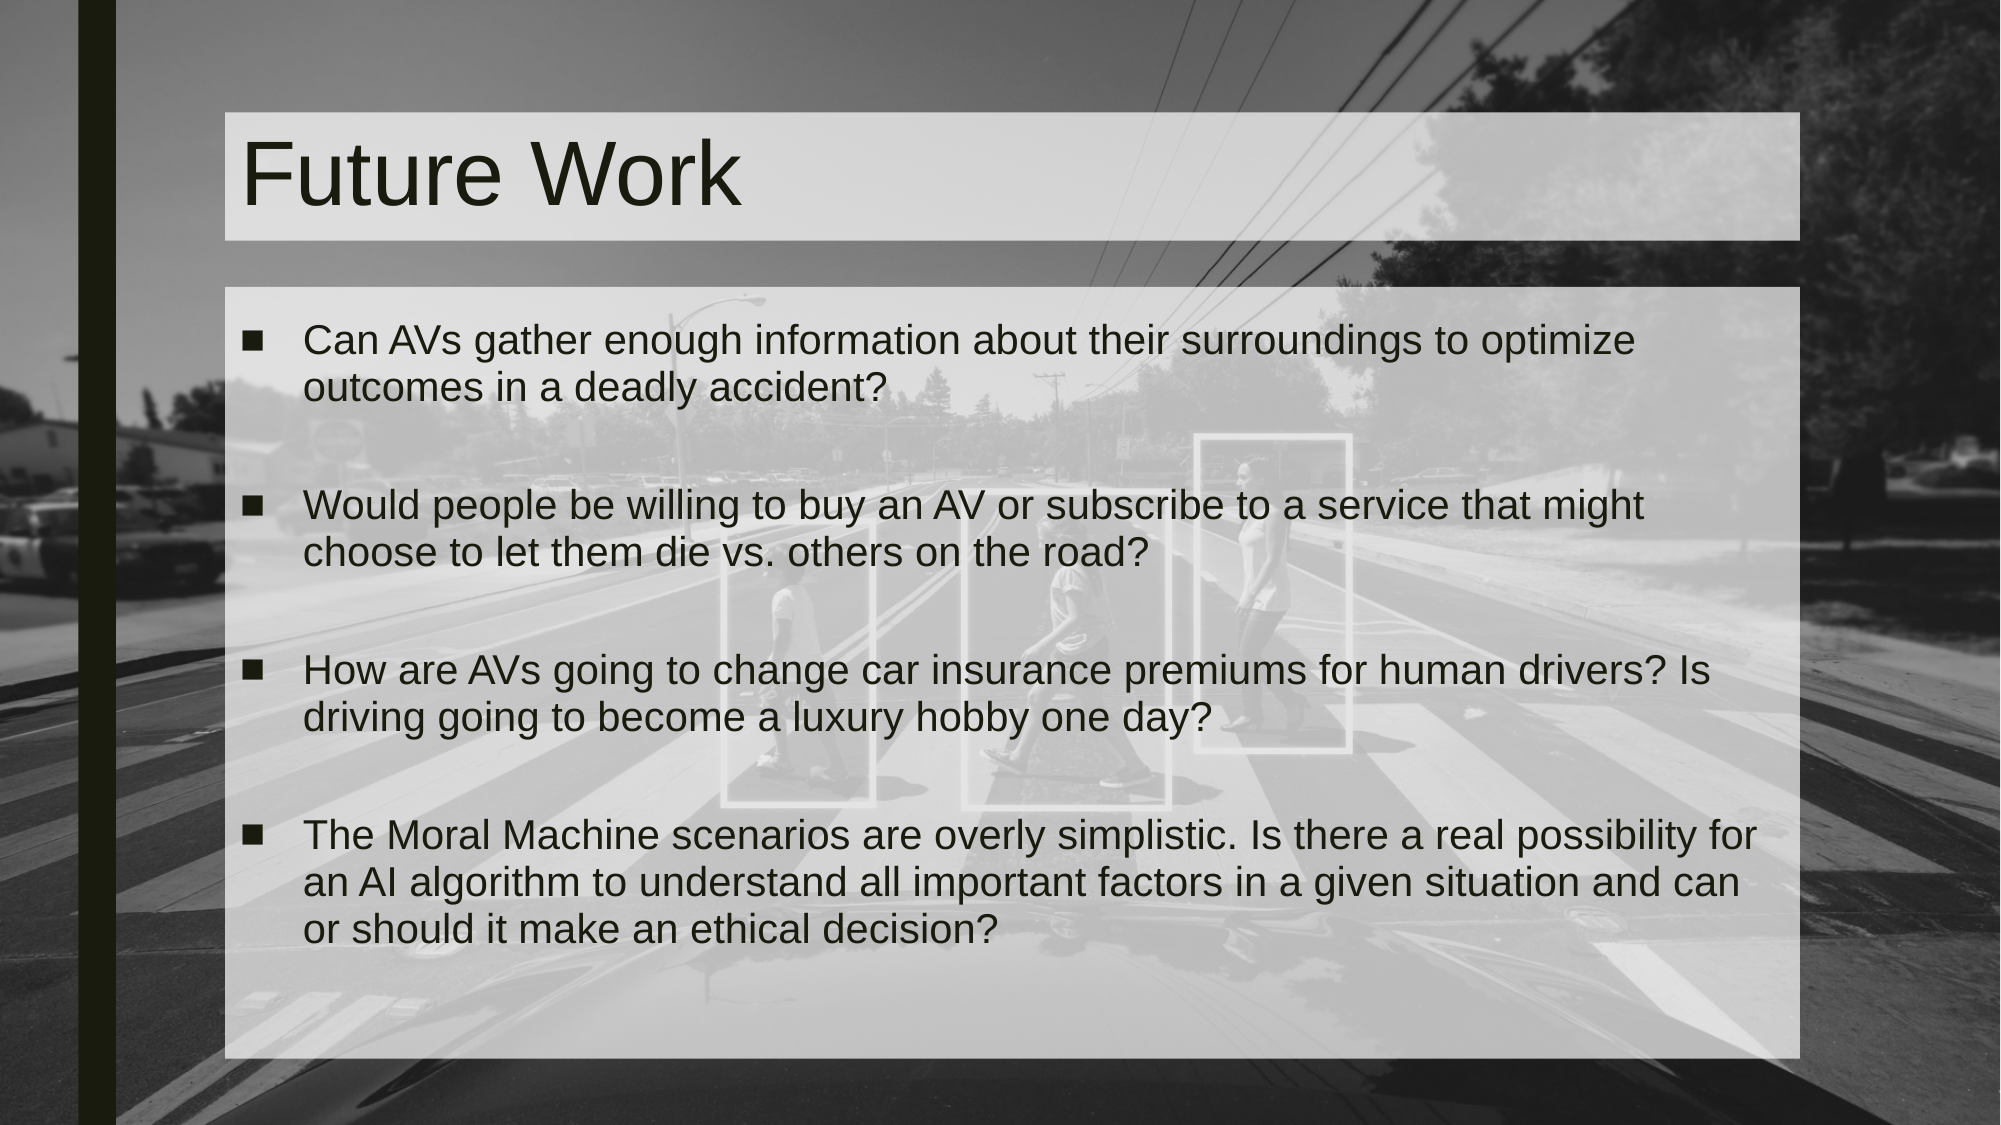

# Future Work
Can AVs gather enough information about their surroundings to optimize outcomes in a deadly accident?
Would people be willing to buy an AV or subscribe to a service that might choose to let them die vs. others on the road?
How are AVs going to change car insurance premiums for human drivers? Is driving going to become a luxury hobby one day?
The Moral Machine scenarios are overly simplistic. Is there a real possibility for an AI algorithm to understand all important factors in a given situation and can or should it make an ethical decision?